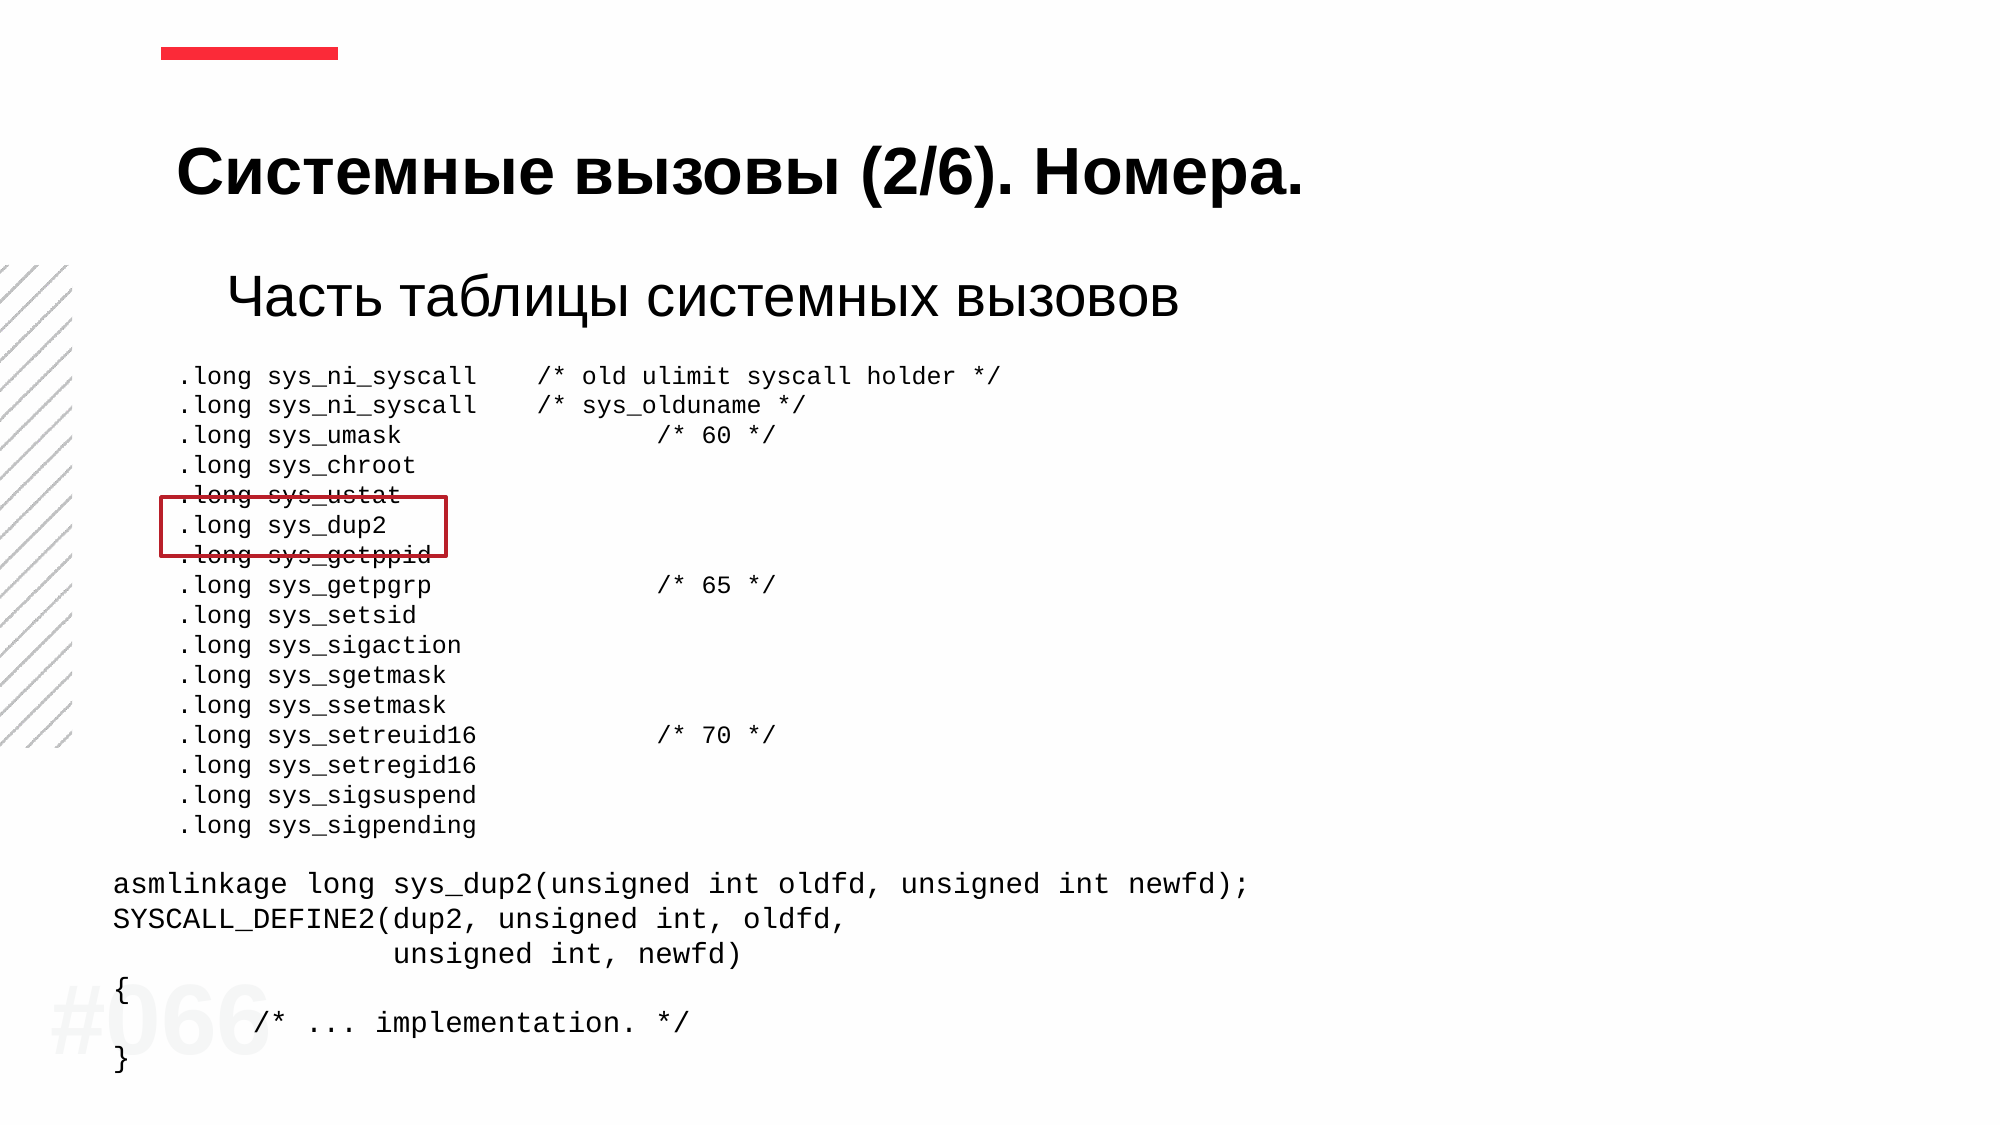

Системные вызовы (2/6). Номера.
Часть таблицы системных вызовов
.long sys_ni_syscall    /* old ulimit syscall holder */
.long sys_ni_syscall    /* sys_olduname */
.long sys_umask                 /* 60 */
.long sys_chroot
.long sys_ustat
.long sys_dup2
.long sys_getppid
.long sys_getpgrp               /* 65 */
.long sys_setsid
.long sys_sigaction
.long sys_sgetmask
.long sys_ssetmask
.long sys_setreuid16            /* 70 */
.long sys_setregid16
.long sys_sigsuspend
.long sys_sigpending

asmlinkage long sys_dup2(unsigned int oldfd, unsigned int newfd);
SYSCALL_DEFINE2(dup2, unsigned int, oldfd,
                unsigned int, newfd)
{
        /* ... implementation. */
}
#066